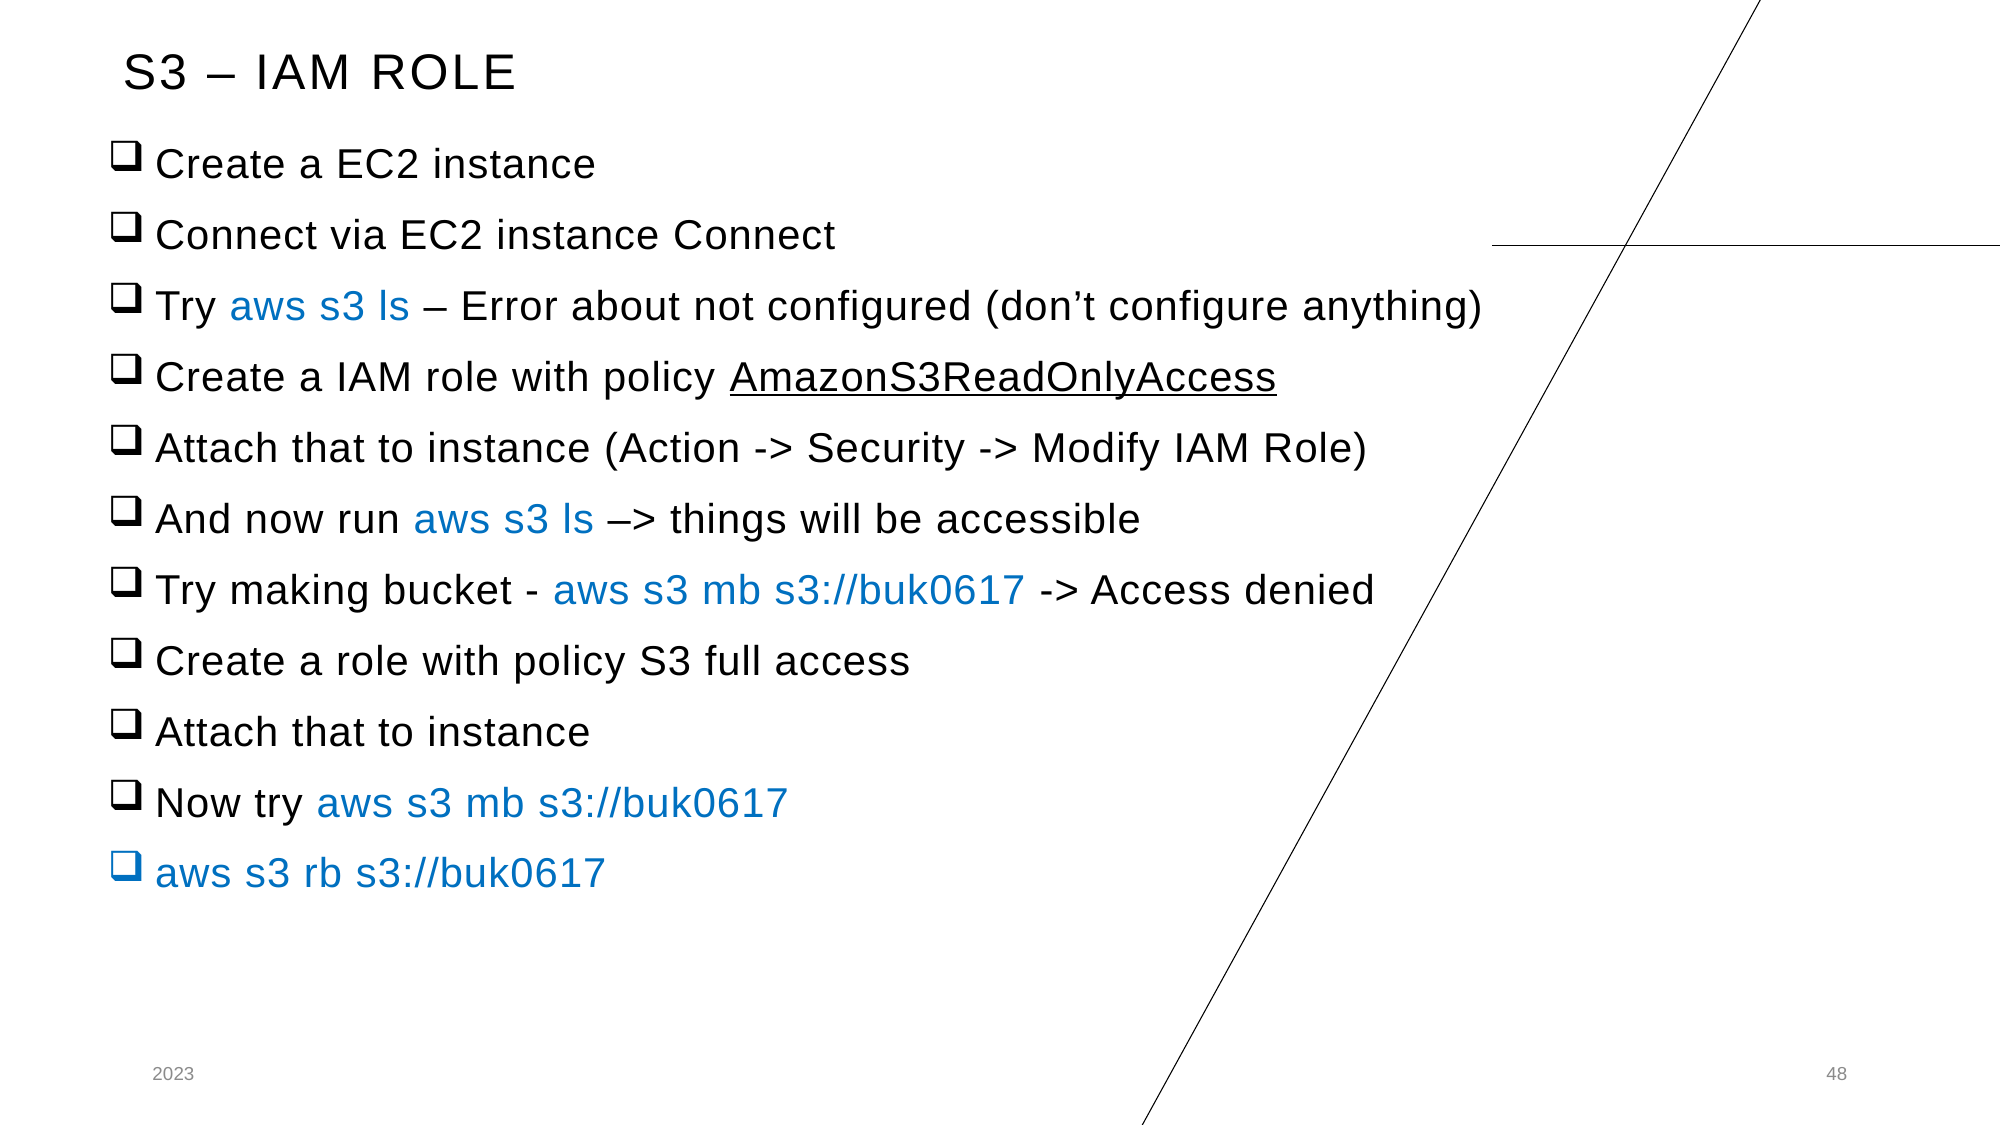

# S3 – IAM Role
Create a EC2 instance
Connect via EC2 instance Connect
Try aws s3 ls – Error about not configured (don’t configure anything)
Create a IAM role with policy AmazonS3ReadOnlyAccess
Attach that to instance (Action -> Security -> Modify IAM Role)
And now run aws s3 ls –> things will be accessible
Try making bucket - aws s3 mb s3://buk0617 -> Access denied
Create a role with policy S3 full access
Attach that to instance
Now try aws s3 mb s3://buk0617
aws s3 rb s3://buk0617

2023
48